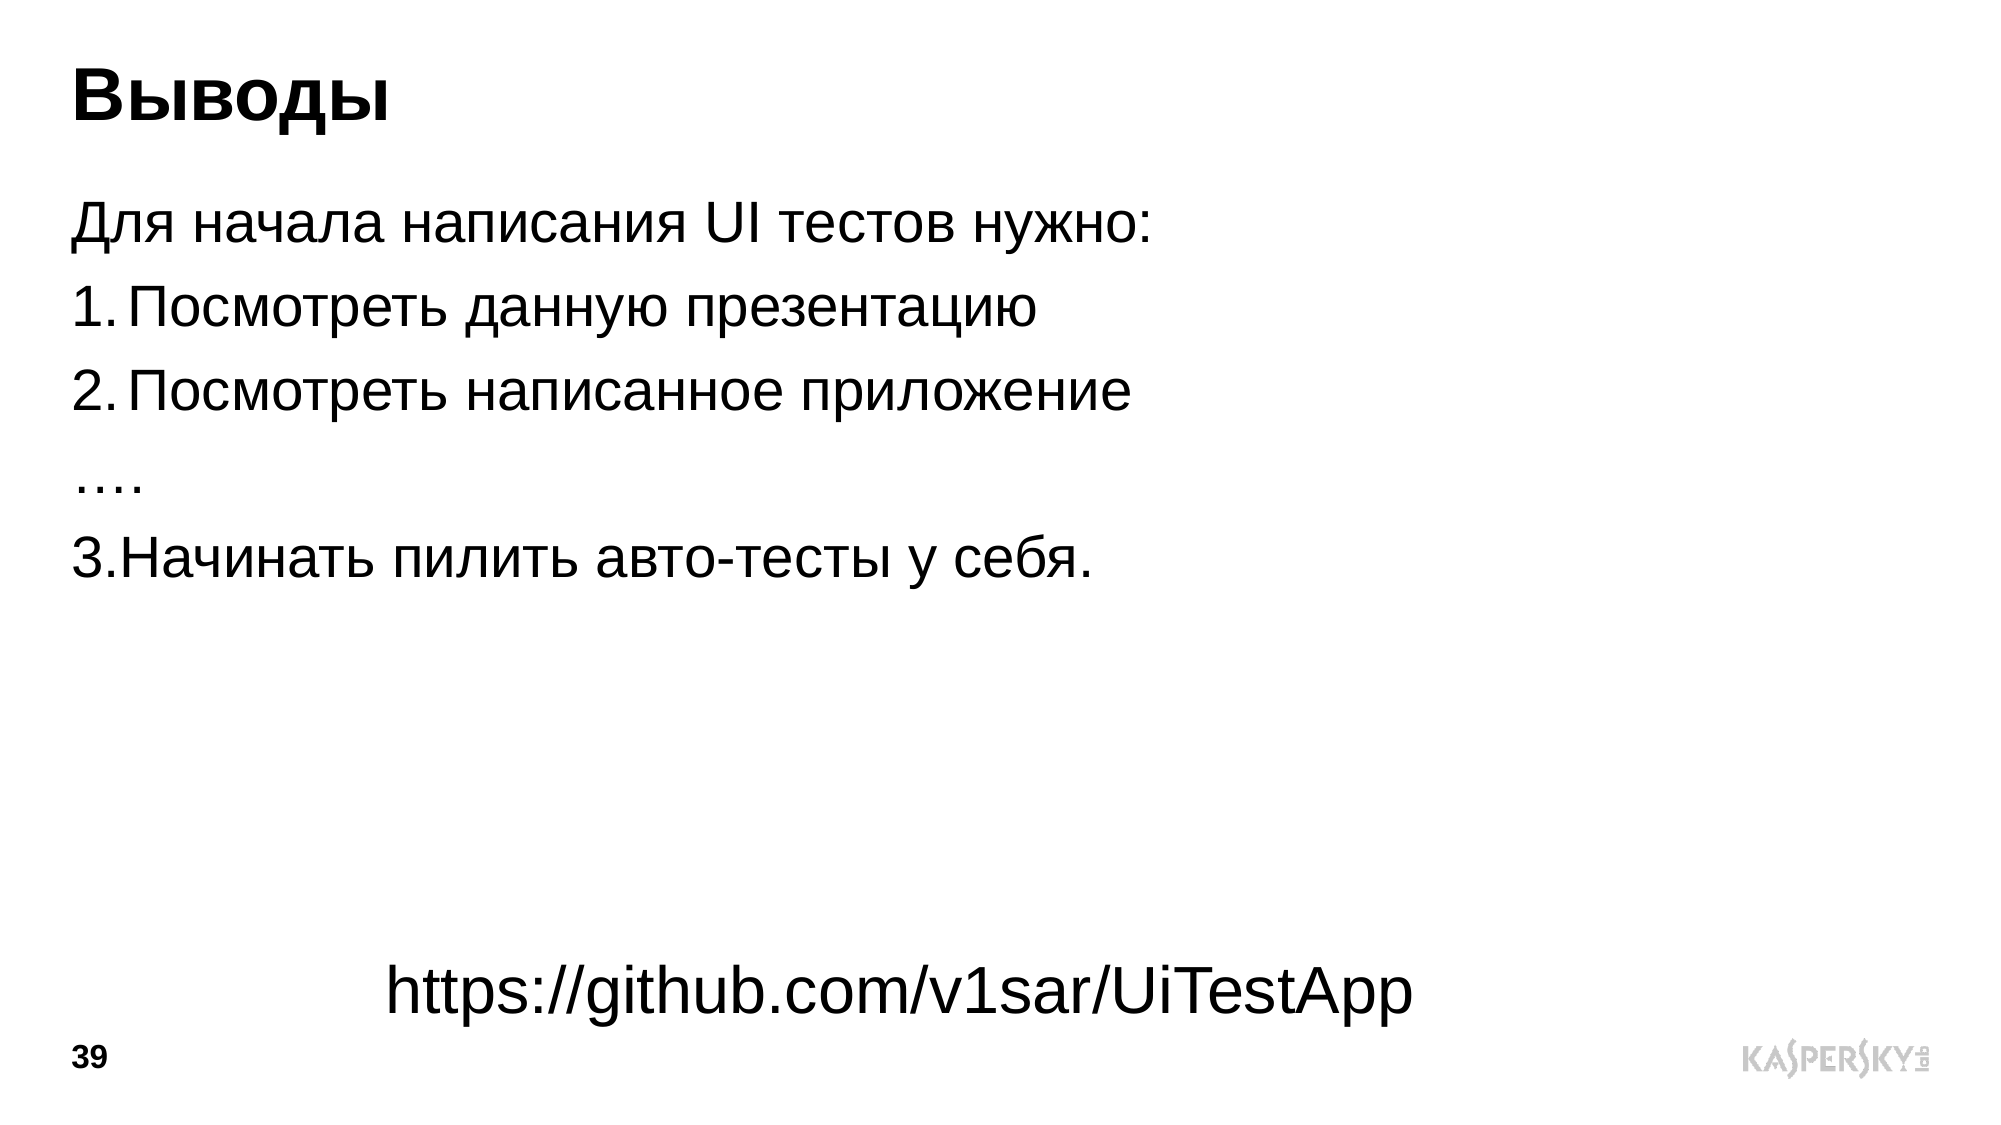

# Выводы
Для начала написания UI тестов нужно:
Посмотреть данную презентацию
Посмотреть написанное приложение
….
3.Начинать пилить авто-тесты у себя.
https://github.com/v1sar/UiTestApp
39